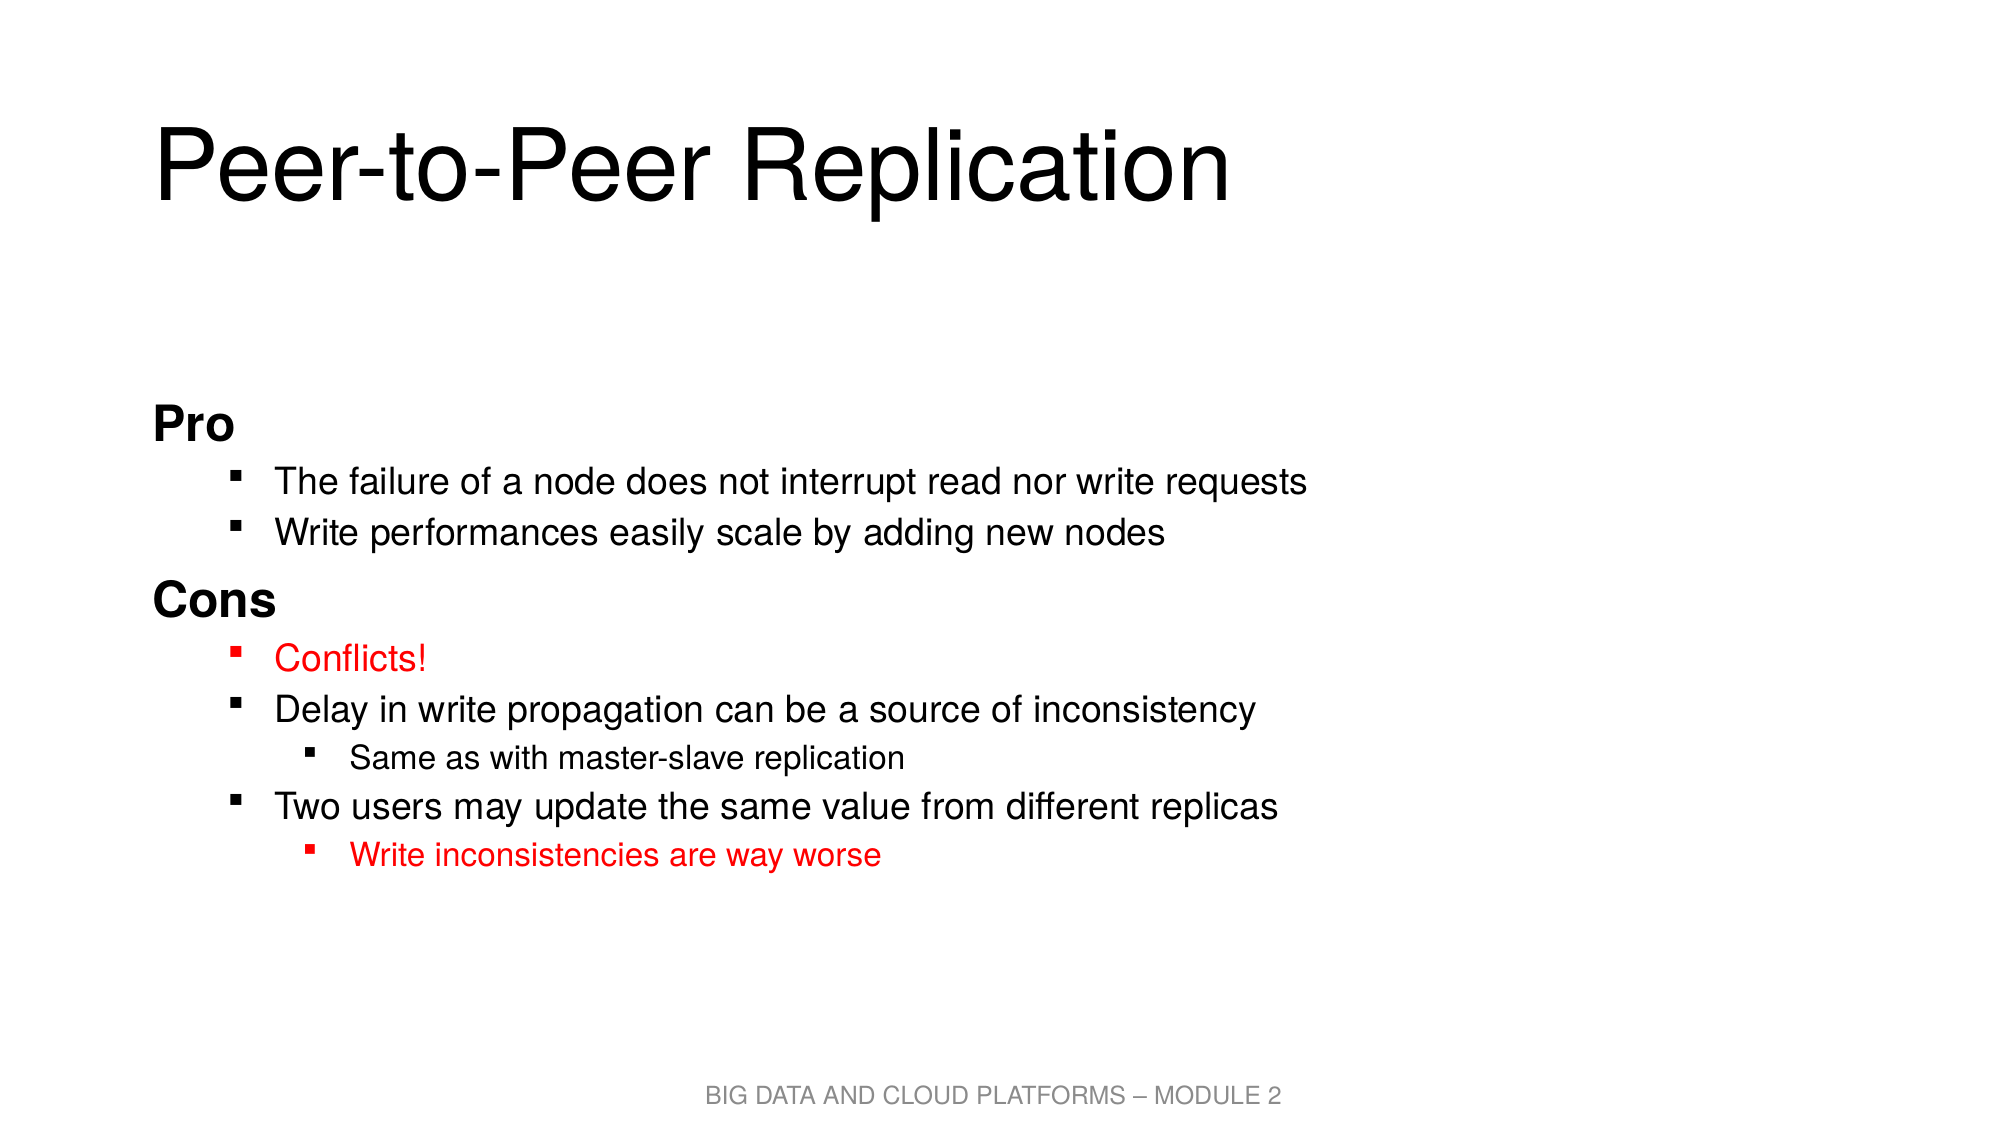

# Peer-to-Peer Replication
Pro
The failure of a node does not interrupt read nor write requests
Write performances easily scale by adding new nodes
Cons
Conflicts!
Delay in write propagation can be a source of inconsistency
Same as with master-slave replication
Two users may update the same value from different replicas
Write inconsistencies are way worse